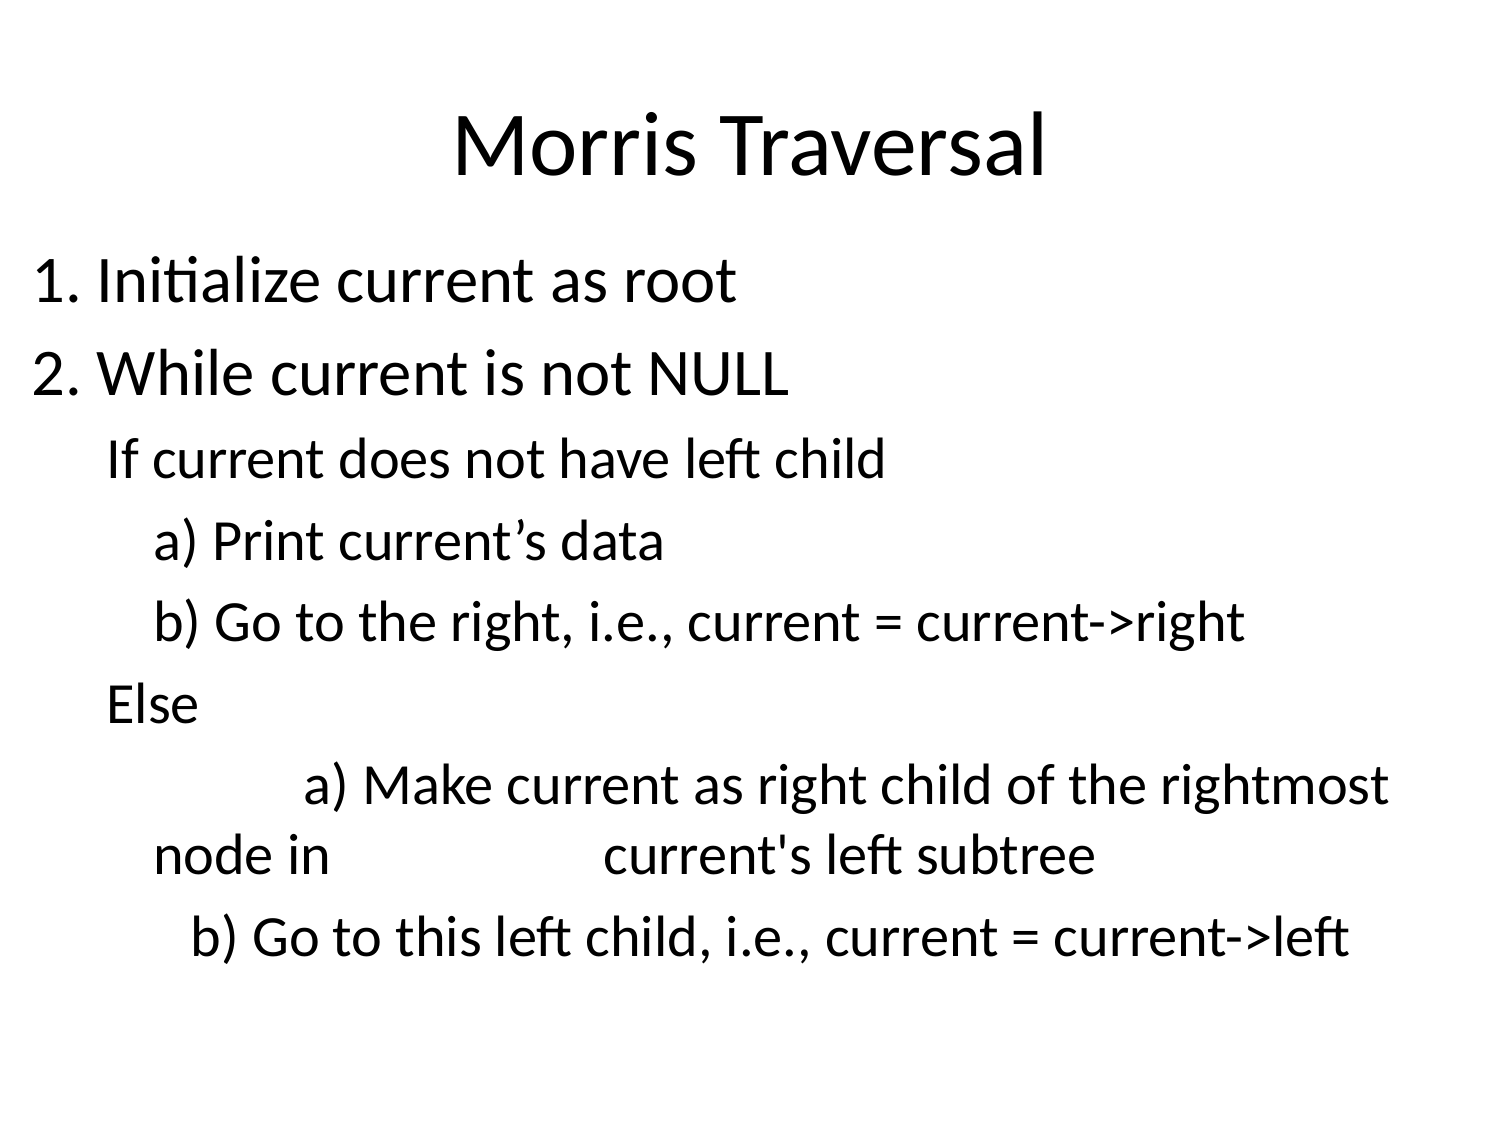

# Morris Traversal
1. Initialize current as root
2. While current is not NULL
If current does not have left child
	a) Print current’s data
	b) Go to the right, i.e., current = current->right
Else
		a) Make current as right child of the rightmost node in 		current's left subtree
	b) Go to this left child, i.e., current = current->left